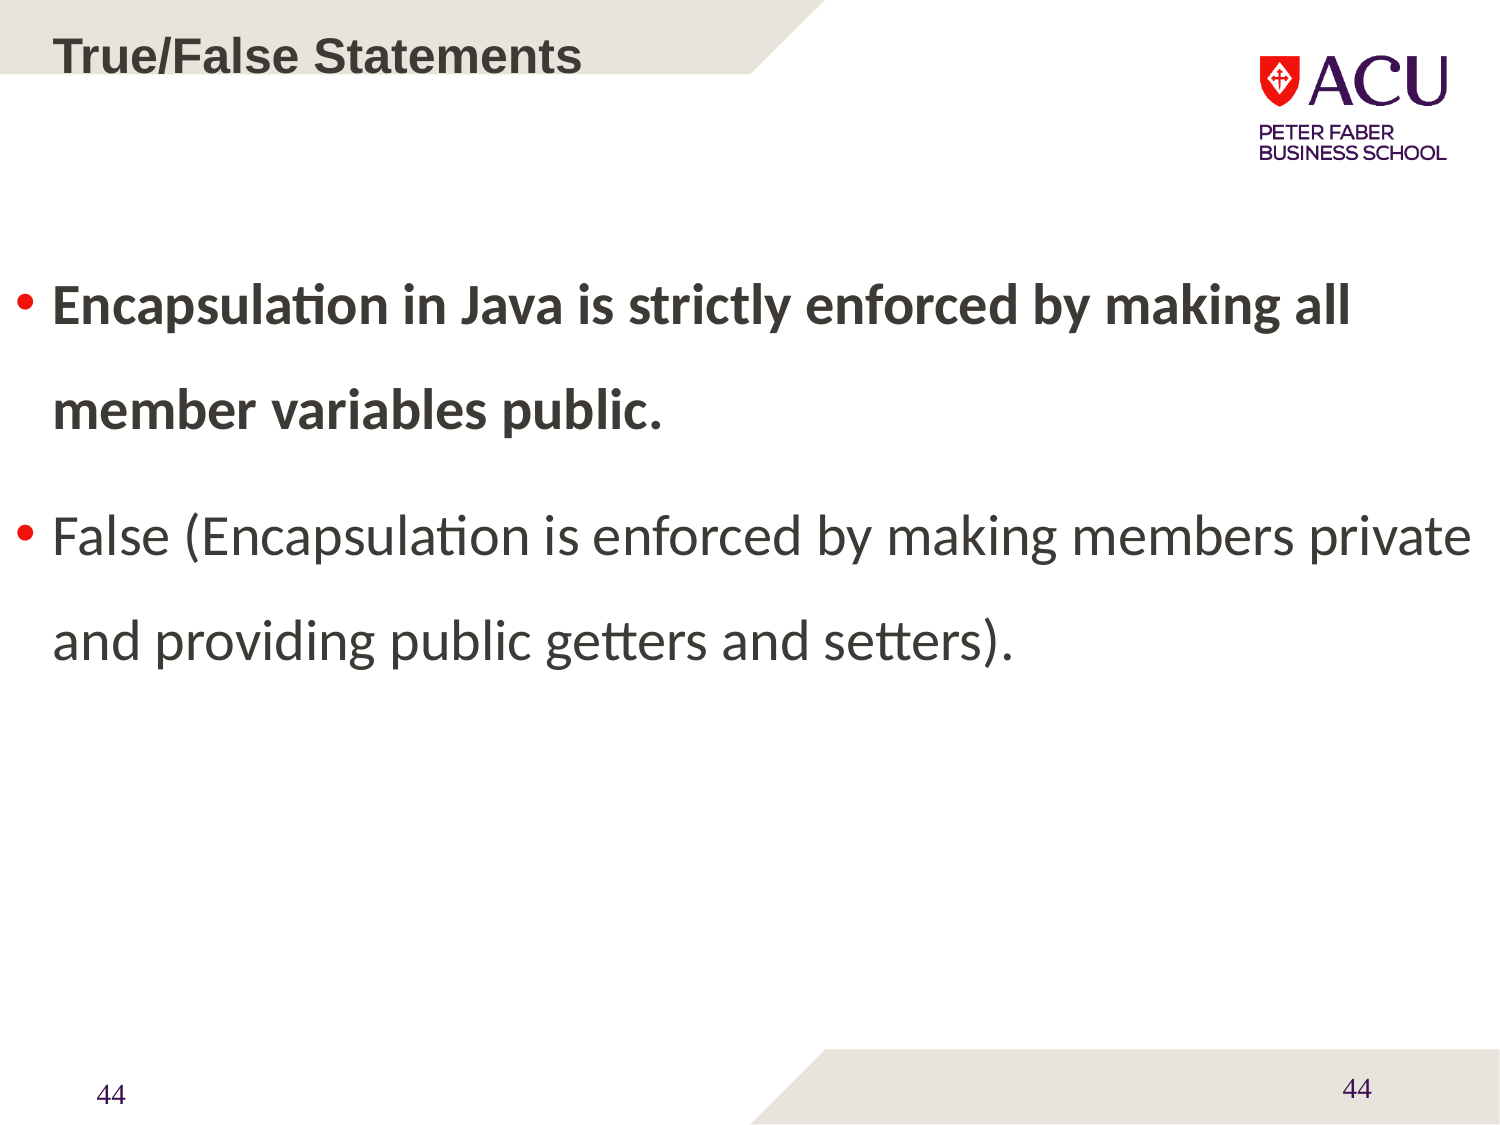

True/False Statements
Encapsulation in Java is strictly enforced by making all member variables public.
False (Encapsulation is enforced by making members private and providing public getters and setters).
44
44